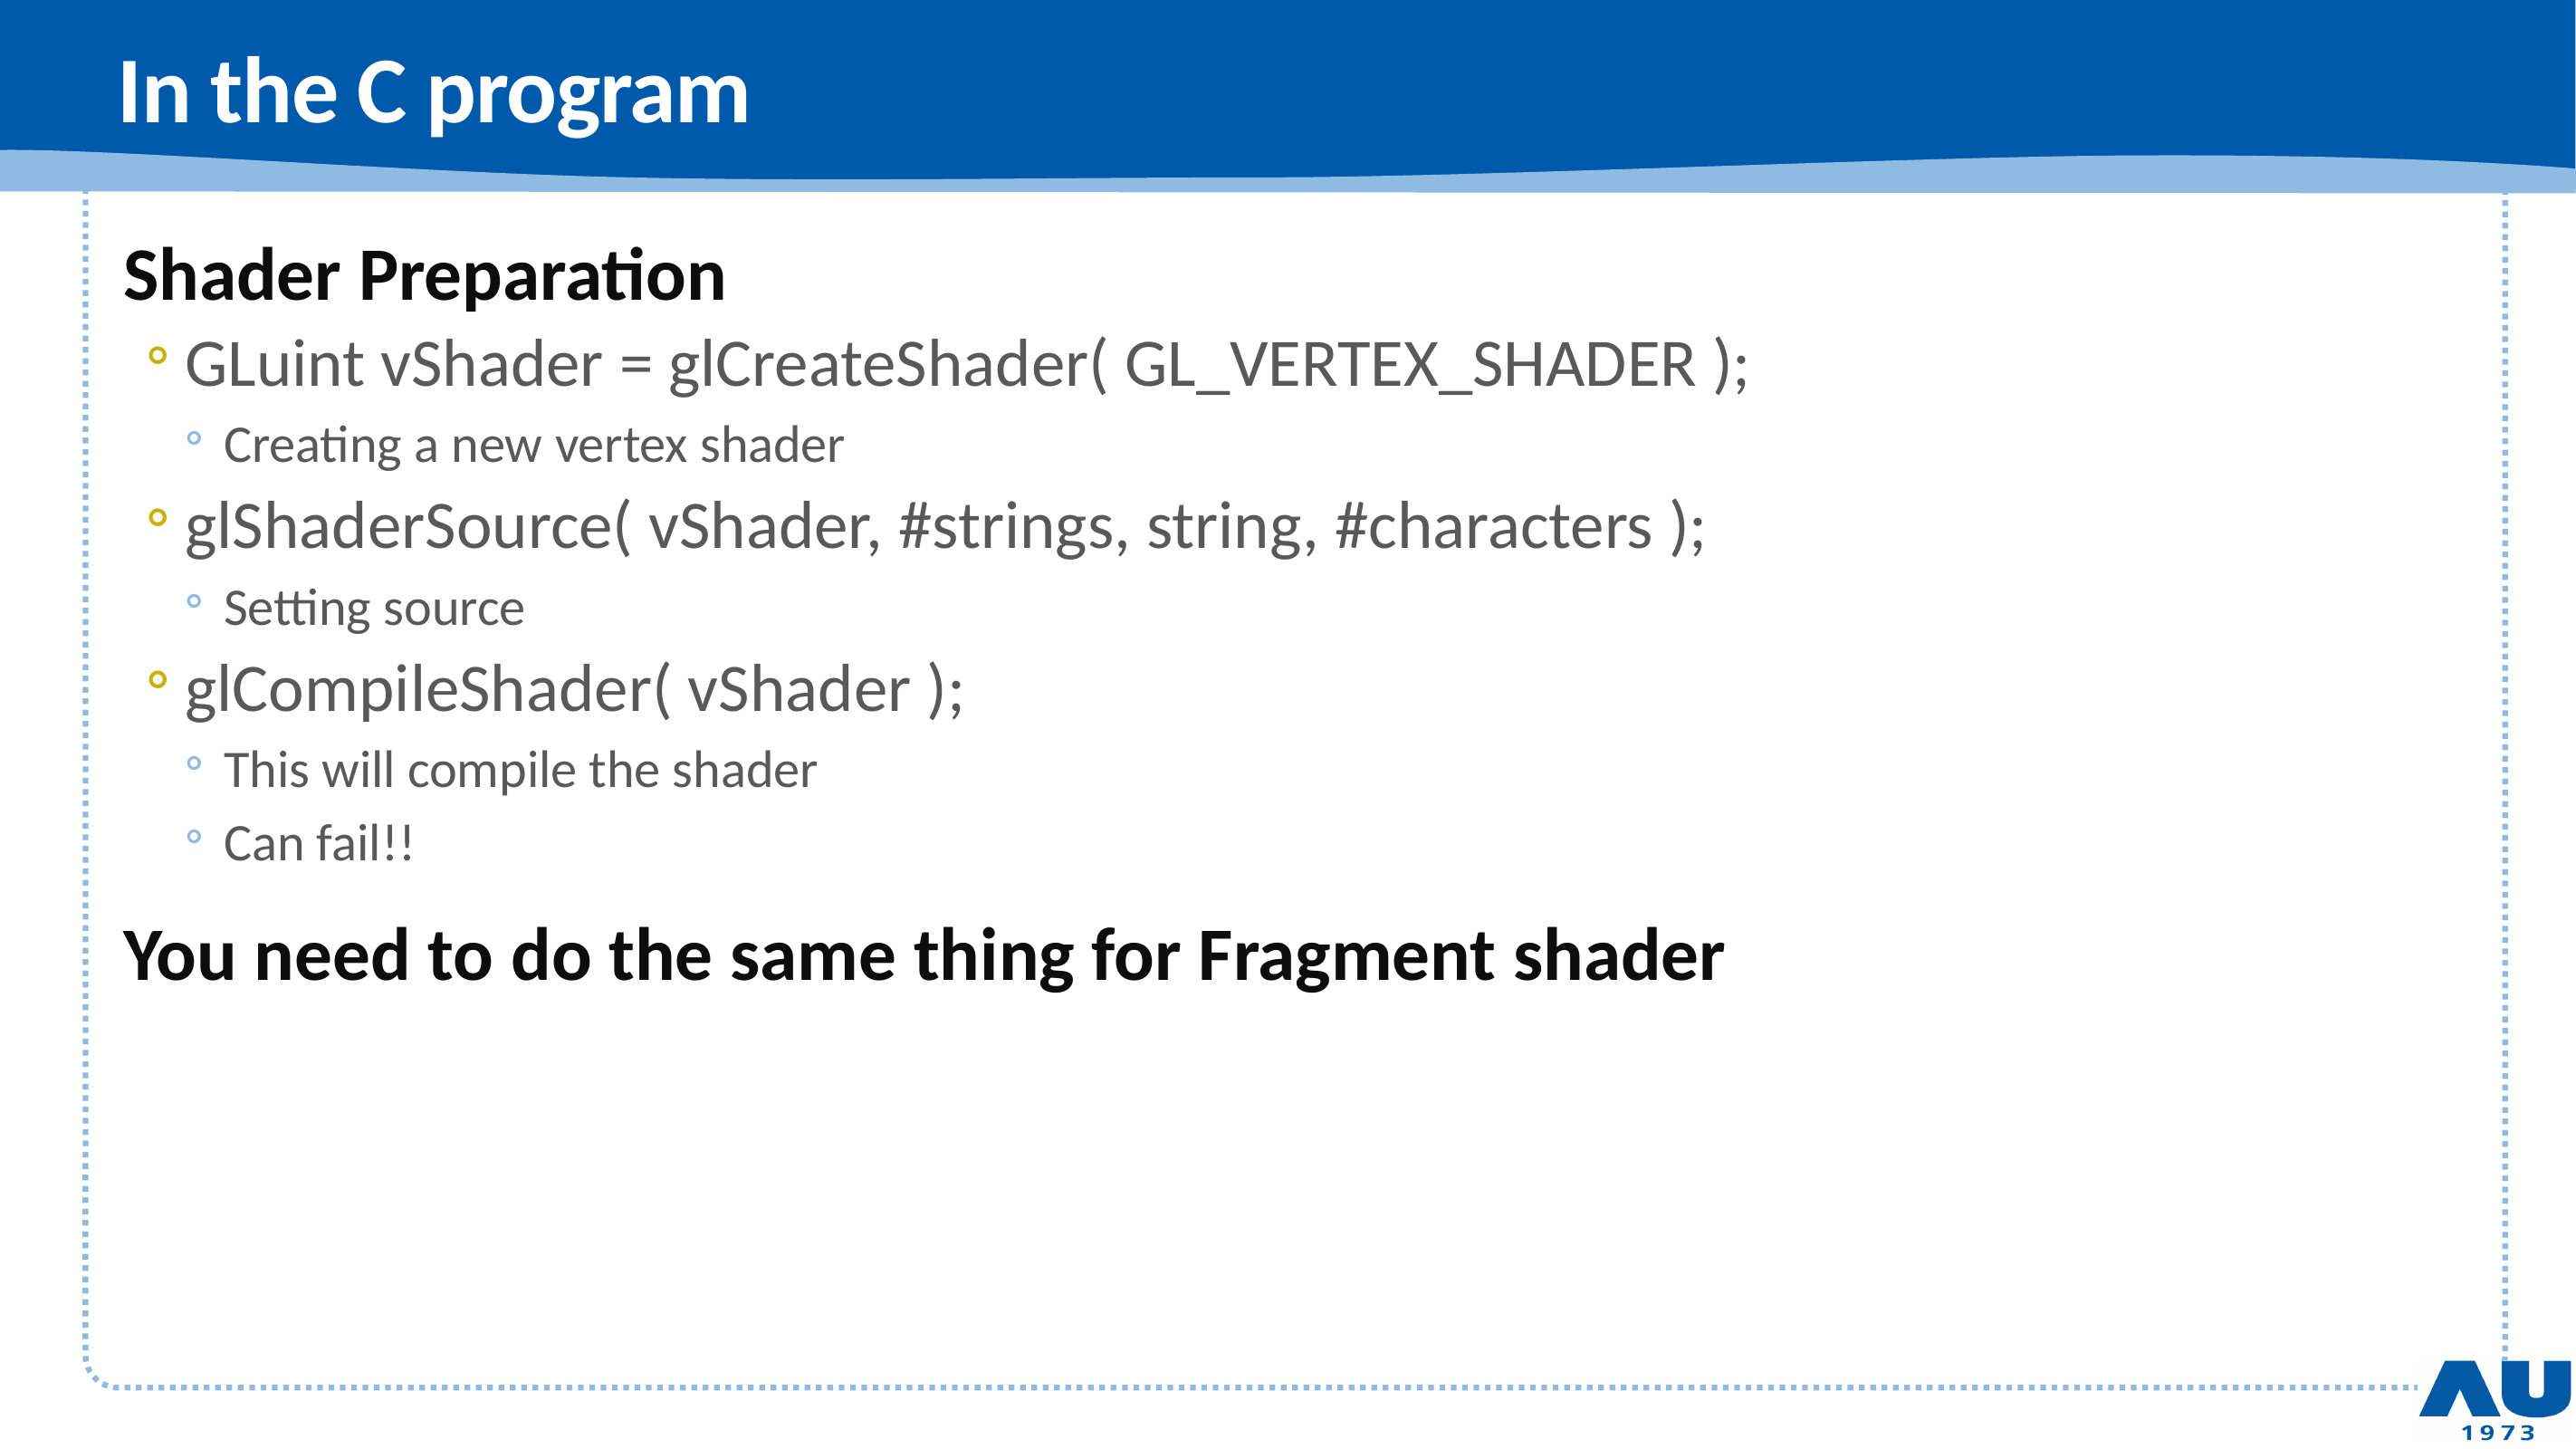

# In the C program
Shader Preparation
GLuint vShader = glCreateShader( GL_VERTEX_SHADER );
Creating a new vertex shader
glShaderSource( vShader, #strings, string, #characters );
Setting source
glCompileShader( vShader );
This will compile the shader
Can fail!!
You need to do the same thing for Fragment shader